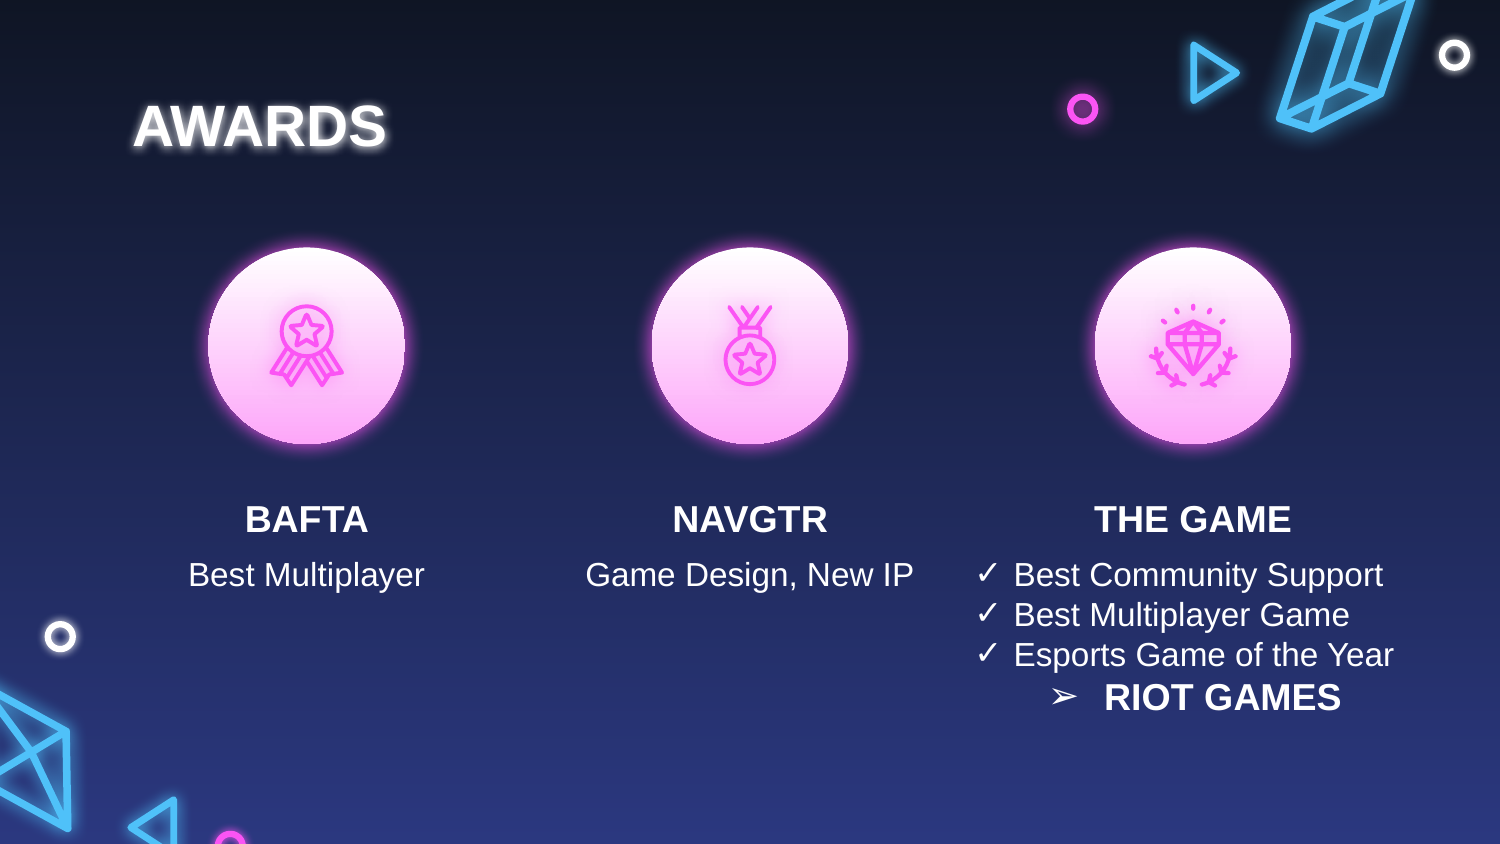

# AWARDS

BAFTA
NAVGTR
THE GAME
Best Multiplayer
Game Design, New IP
Best Community Support
Best Multiplayer Game
Esports Game of the Year
RIOT GAMES